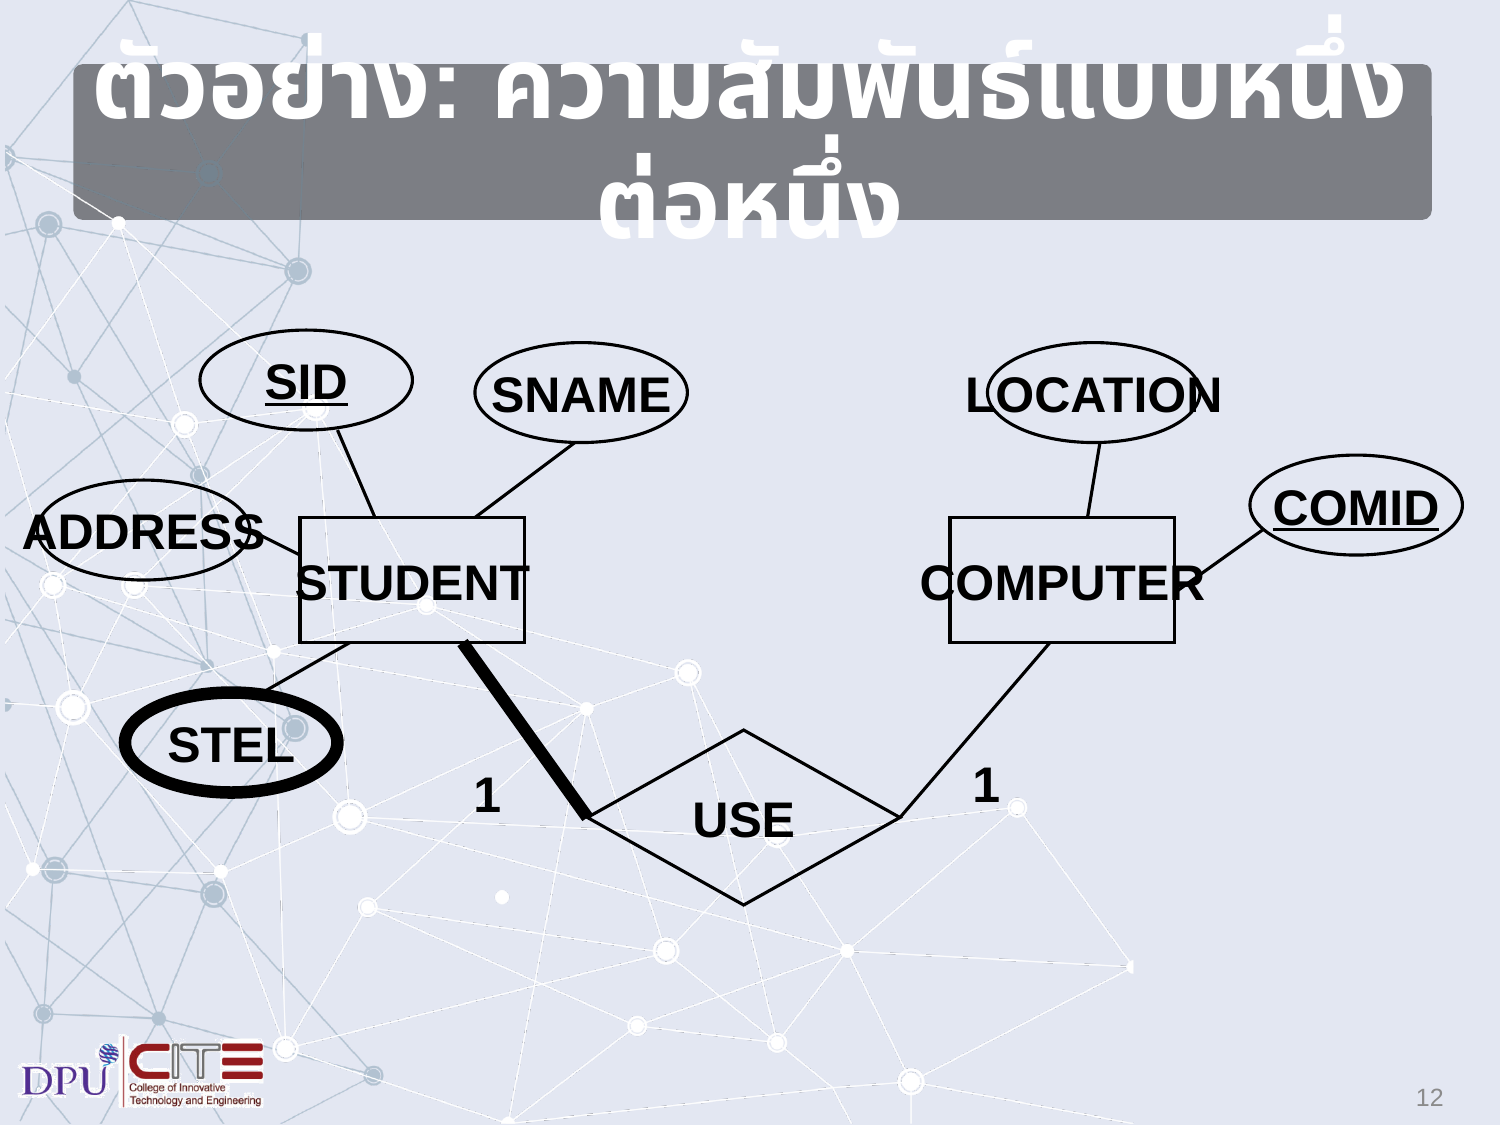

# ตัวอย่าง: ความสัมพันธ์แบบหนึ่งต่อหนึ่ง
SID
SNAME
LOCATION

COMID
ADDRESS
STUDENT
COMPUTER

STEL
USE
1
1
12